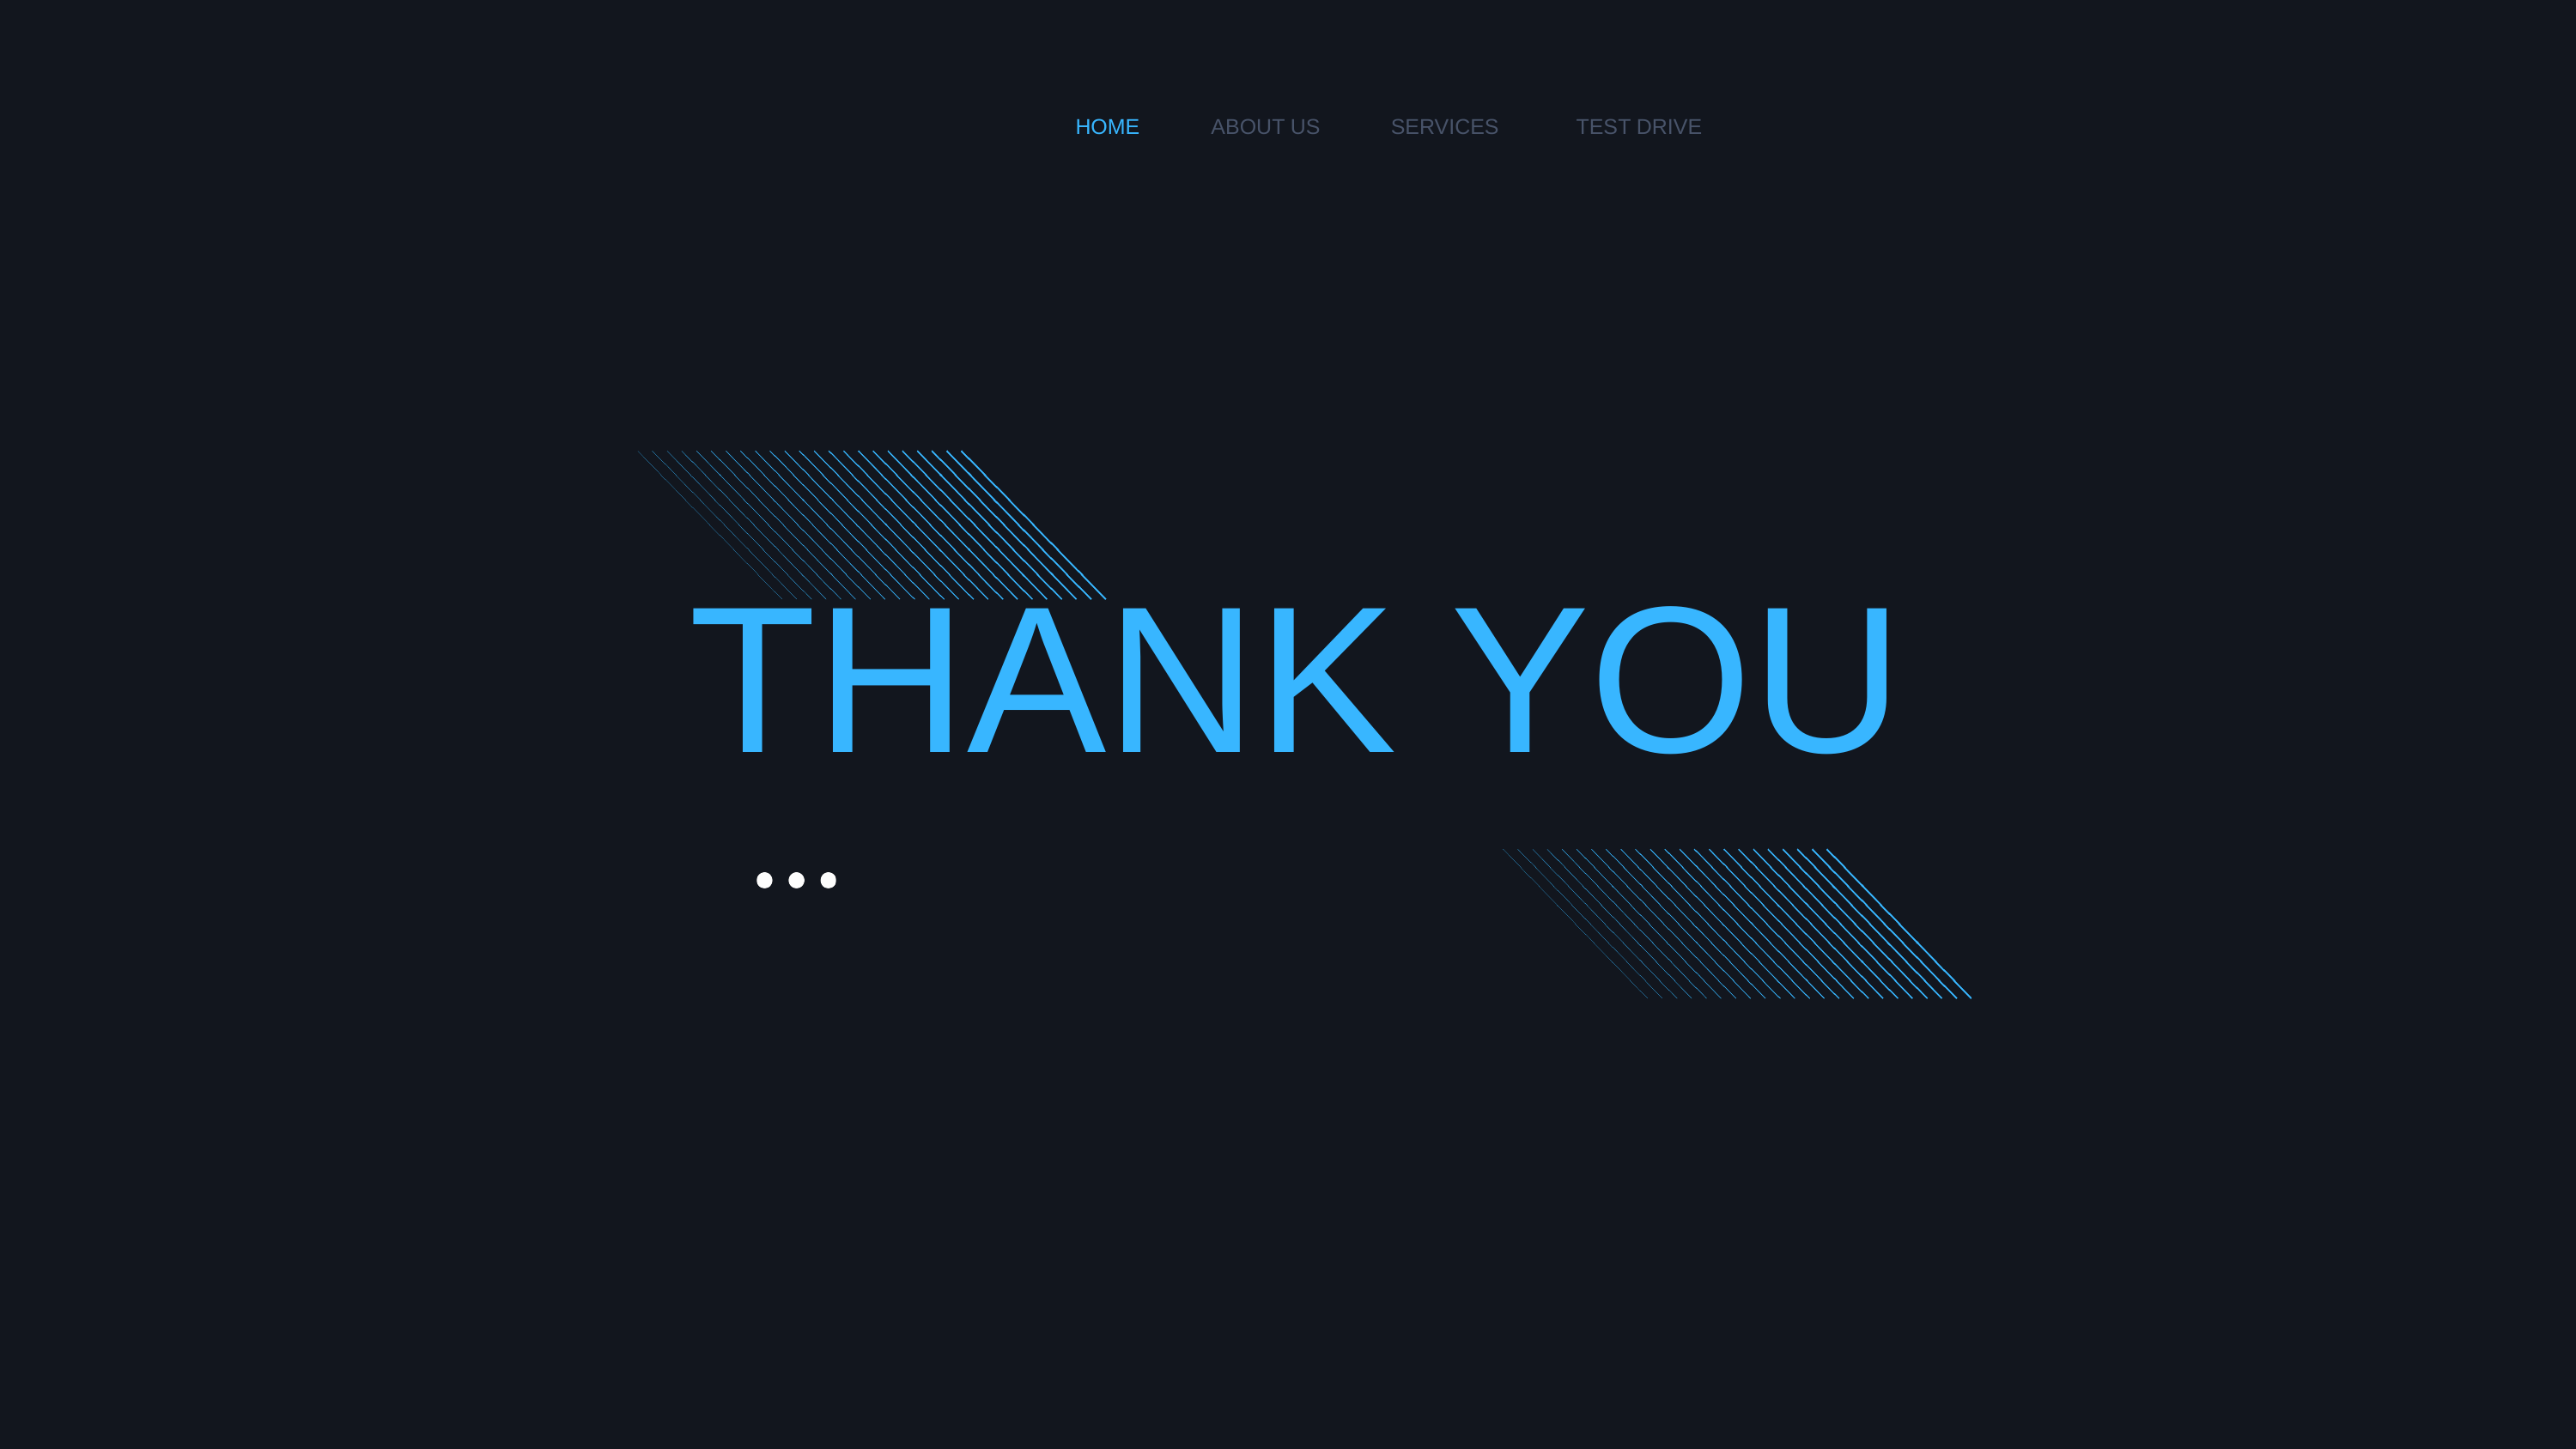

HOME
ABOUT US
SERVICES
TEST DRIVE

THANK YOU